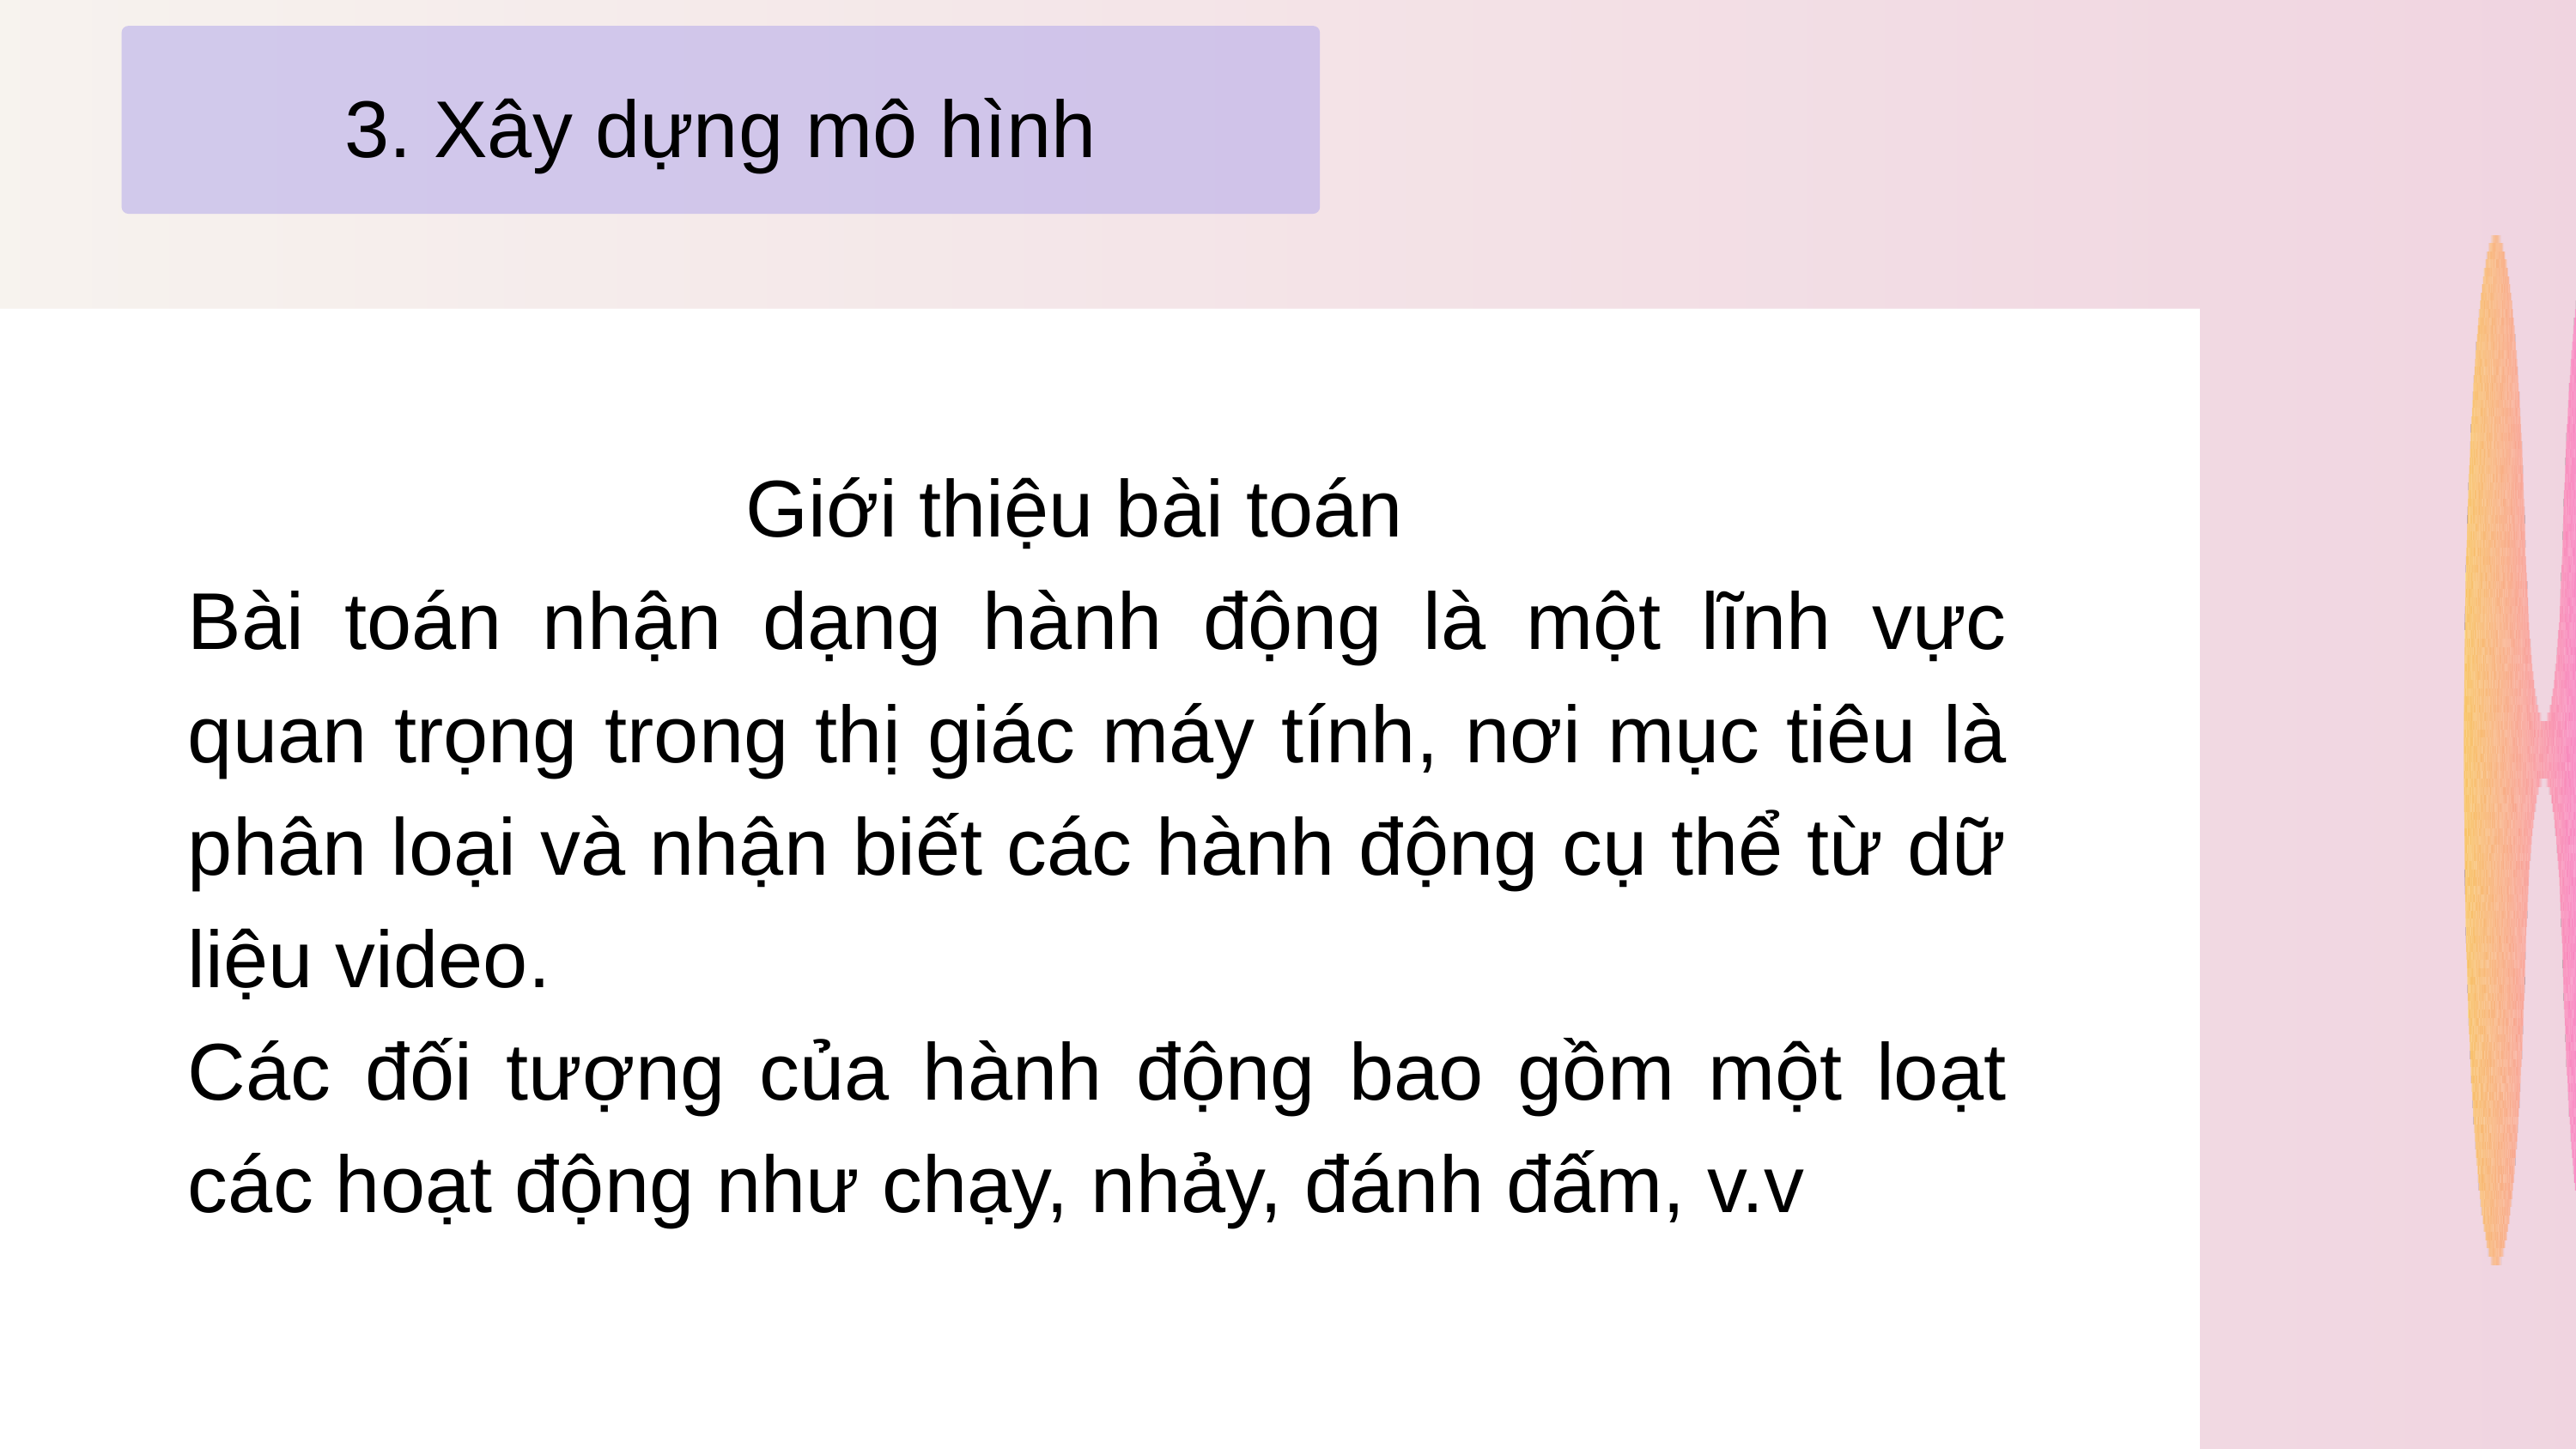

3. Xây dựng mô hình

                         Giới thiệu bài toán
Bài toán nhận dạng hành động là một lĩnh vực quan trọng trong thị giác máy tính, nơi mục tiêu là phân loại và nhận biết các hành động cụ thể từ dữ liệu video.
Các đối tượng của hành động bao gồm một loạt các hoạt động như chạy, nhảy, đánh đấm, v.v